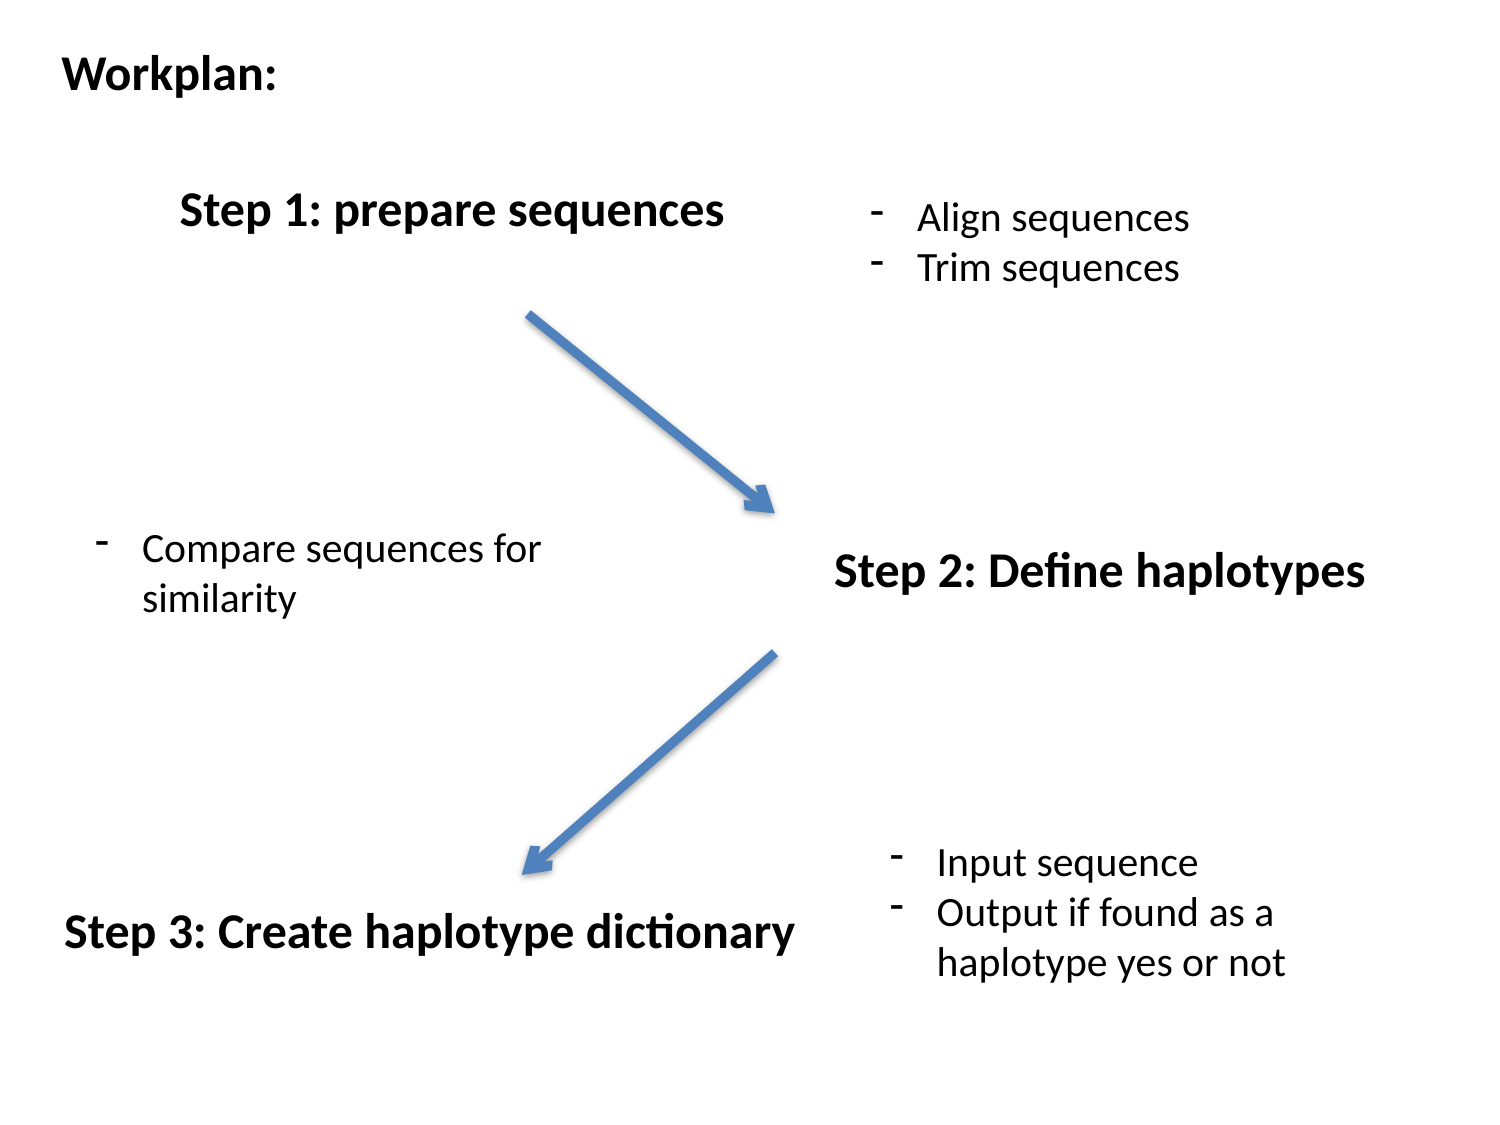

Workplan:
Step 1: prepare sequences
Align sequences
Trim sequences
Compare sequences for similarity
Step 2: Define haplotypes
Input sequence
Output if found as a haplotype yes or not
Step 3: Create haplotype dictionary